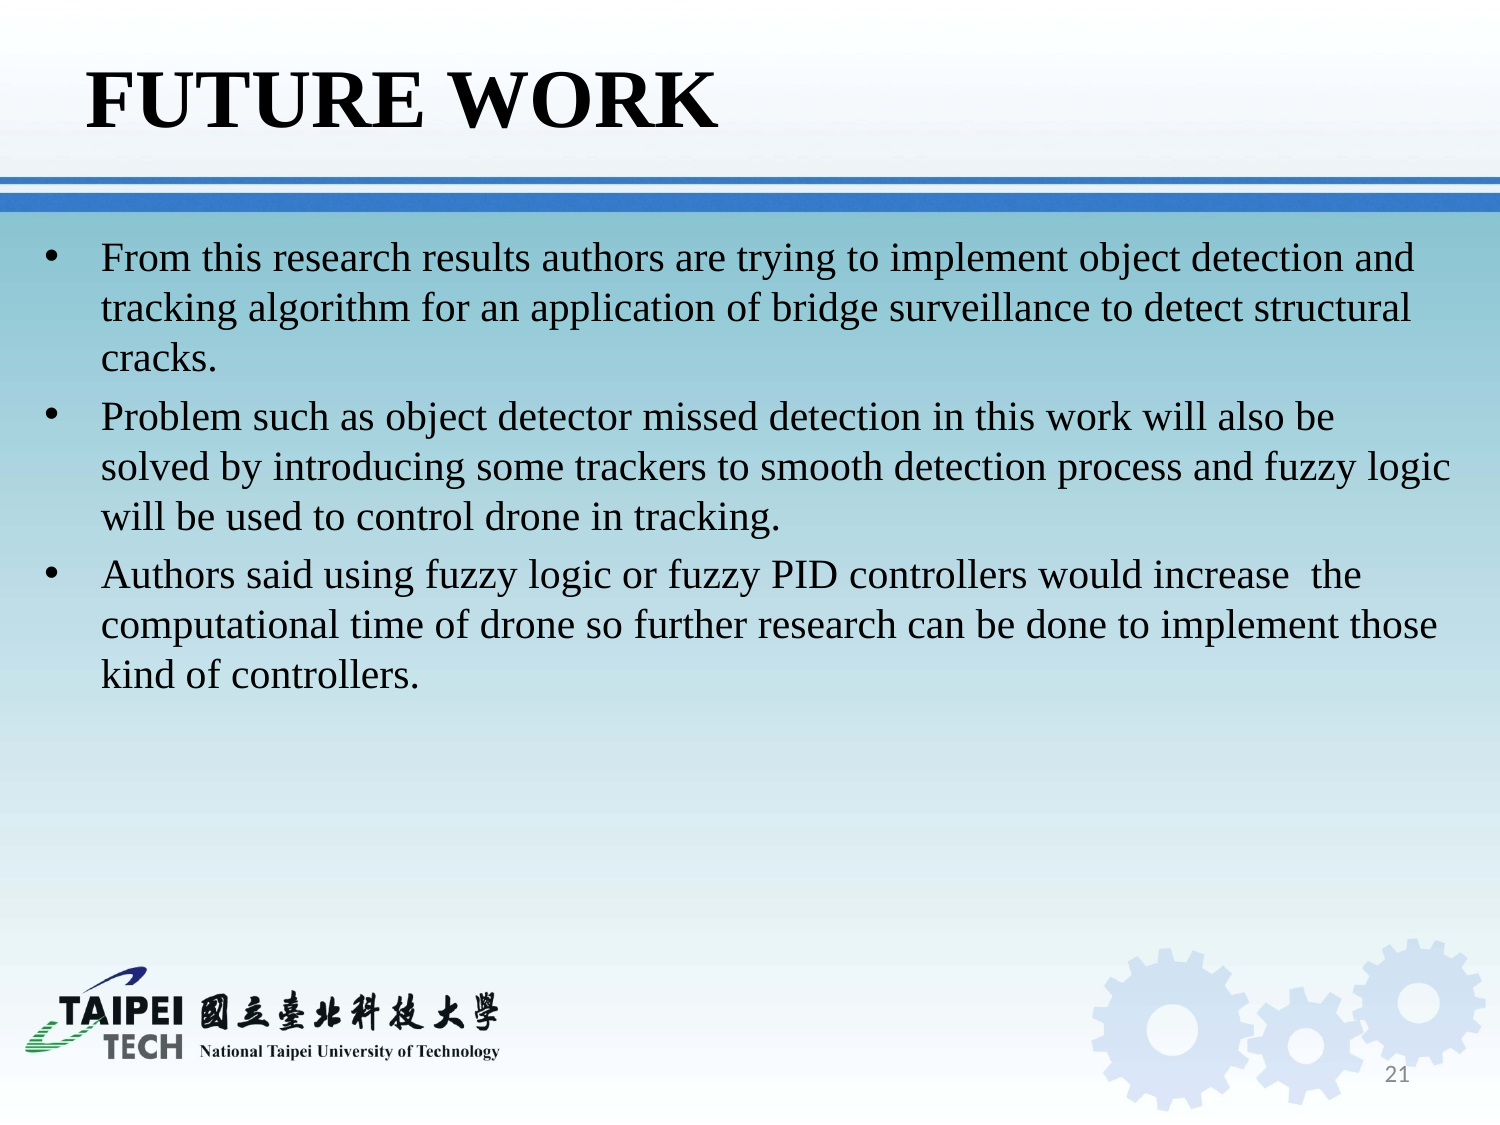

# FUTURE WORK
From this research results authors are trying to implement object detection and tracking algorithm for an application of bridge surveillance to detect structural cracks.
Problem such as object detector missed detection in this work will also be solved by introducing some trackers to smooth detection process and fuzzy logic will be used to control drone in tracking.
Authors said using fuzzy logic or fuzzy PID controllers would increase  the computational time of drone so further research can be done to implement those kind of controllers.
21